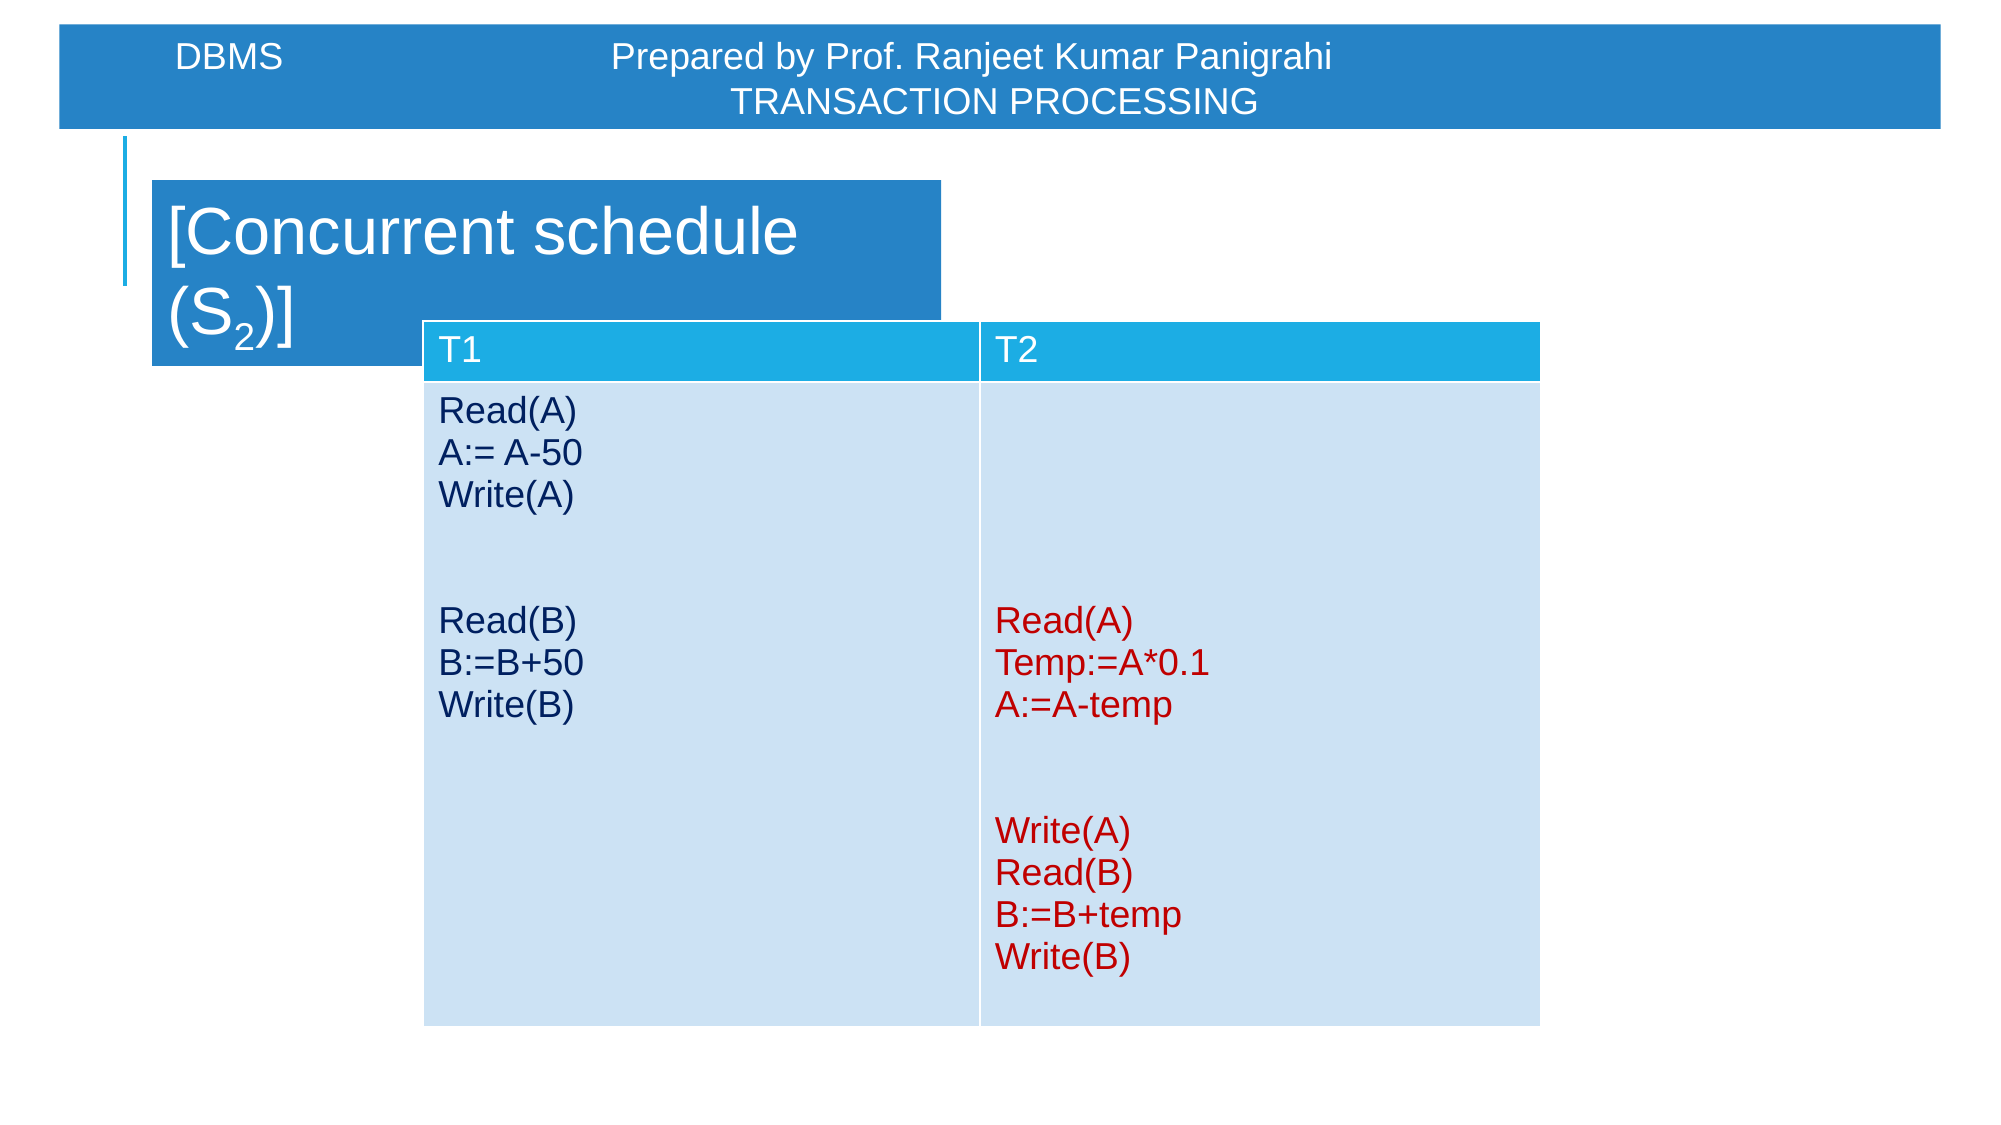

DBMS		             Prepared by Prof. Ranjeet Kumar Panigrahi				TRANSACTION PROCESSING
[Concurrent schedule (S2)]
| T1 | T2 |
| --- | --- |
| Read(A) A:= A-50 Write(A) Read(B) B:=B+50 Write(B) | Read(A) Temp:=A\*0.1 A:=A-temp Write(A) Read(B) B:=B+temp Write(B) |